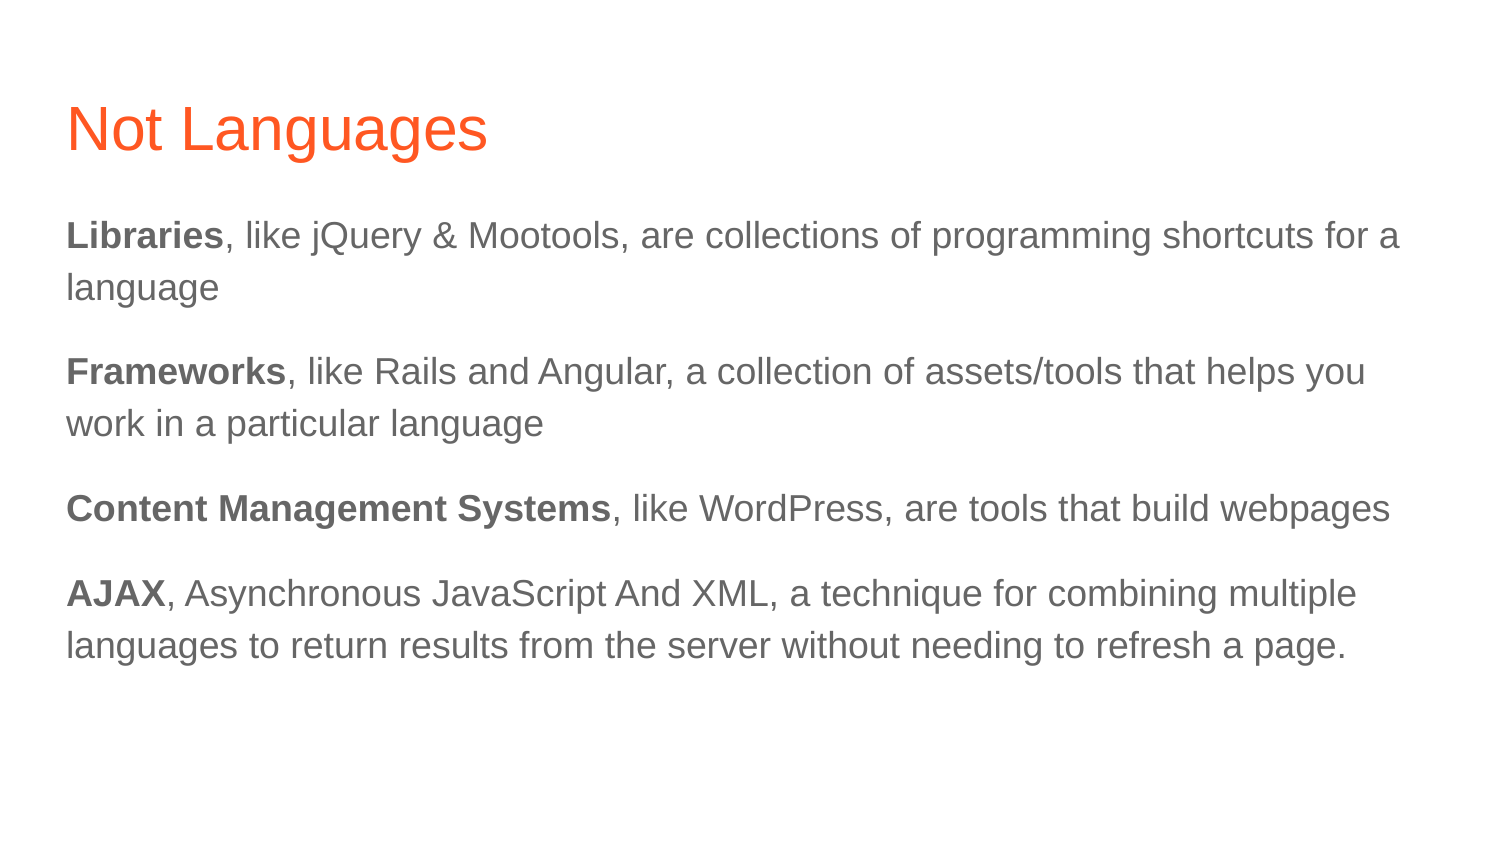

# Not Languages
Libraries, like jQuery & Mootools, are collections of programming shortcuts for a language
Frameworks, like Rails and Angular, a collection of assets/tools that helps you work in a particular language
Content Management Systems, like WordPress, are tools that build webpages
AJAX, Asynchronous JavaScript And XML, a technique for combining multiple languages to return results from the server without needing to refresh a page.